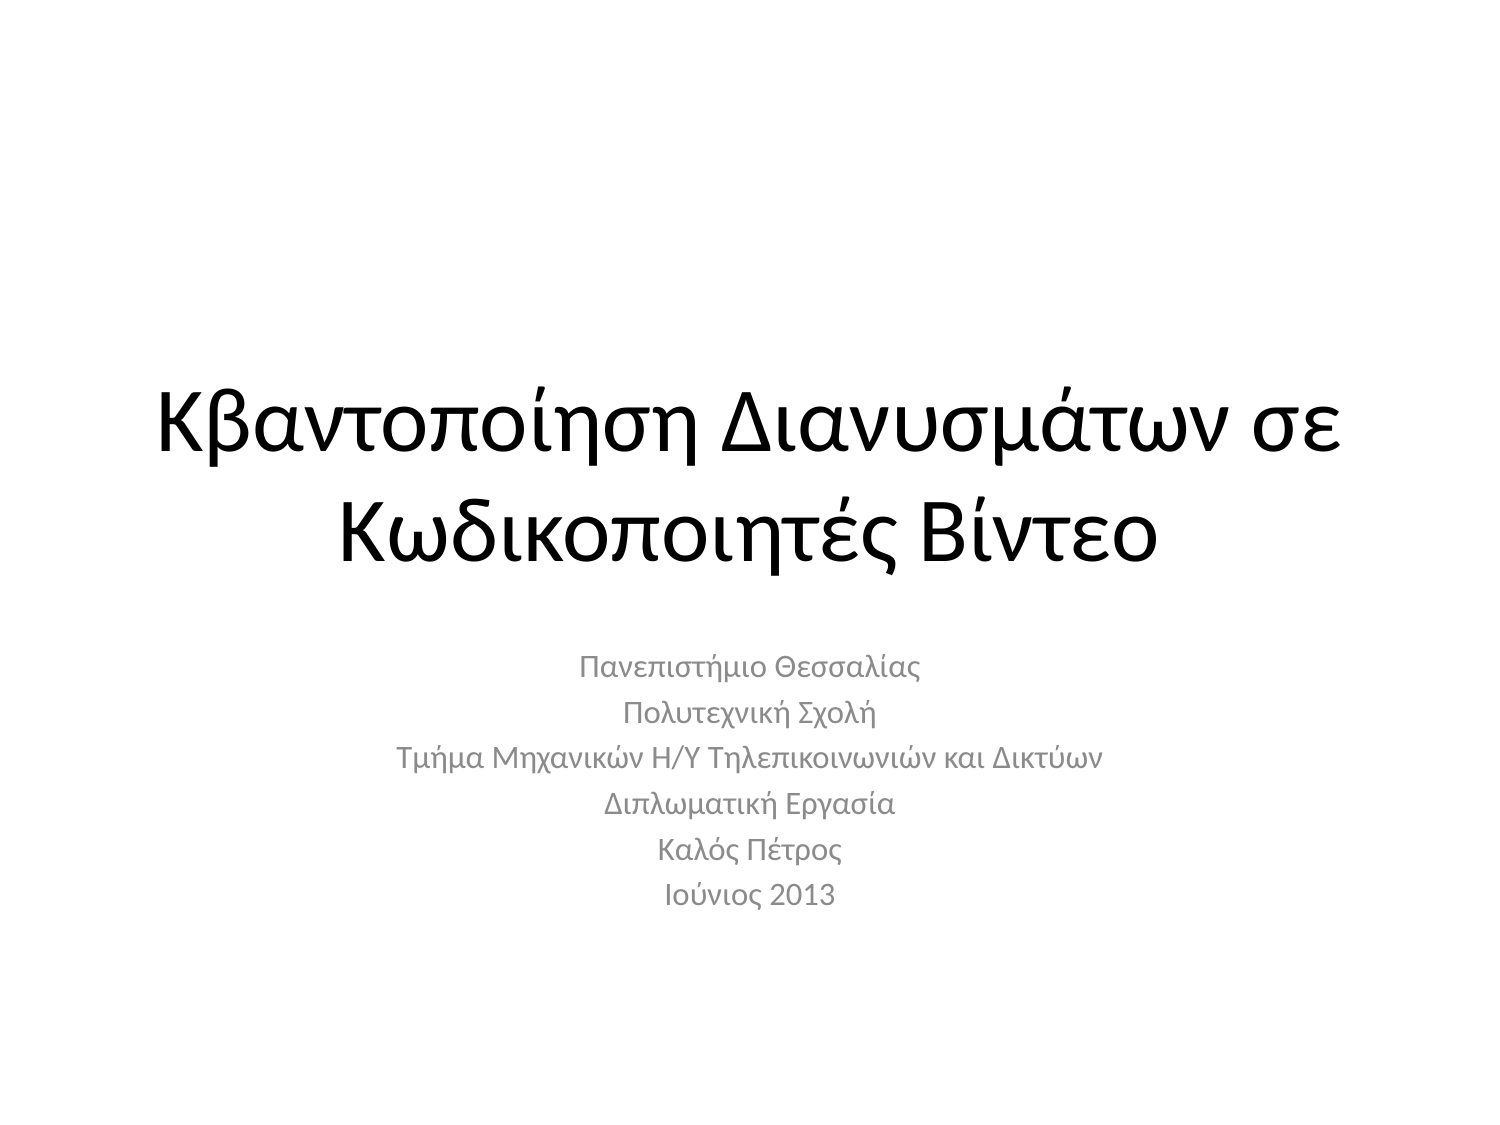

# Κβαντοποίηση Διανυσμάτων σε Κωδικοποιητές Βίντεο
Πανεπιστήμιο Θεσσαλίας
Πολυτεχνική Σχολή
Τμήμα Μηχανικών Η/Υ Τηλεπικοινωνιών και Δικτύων
Διπλωματική Εργασία
Καλός Πέτρος
Ιούνιος 2013